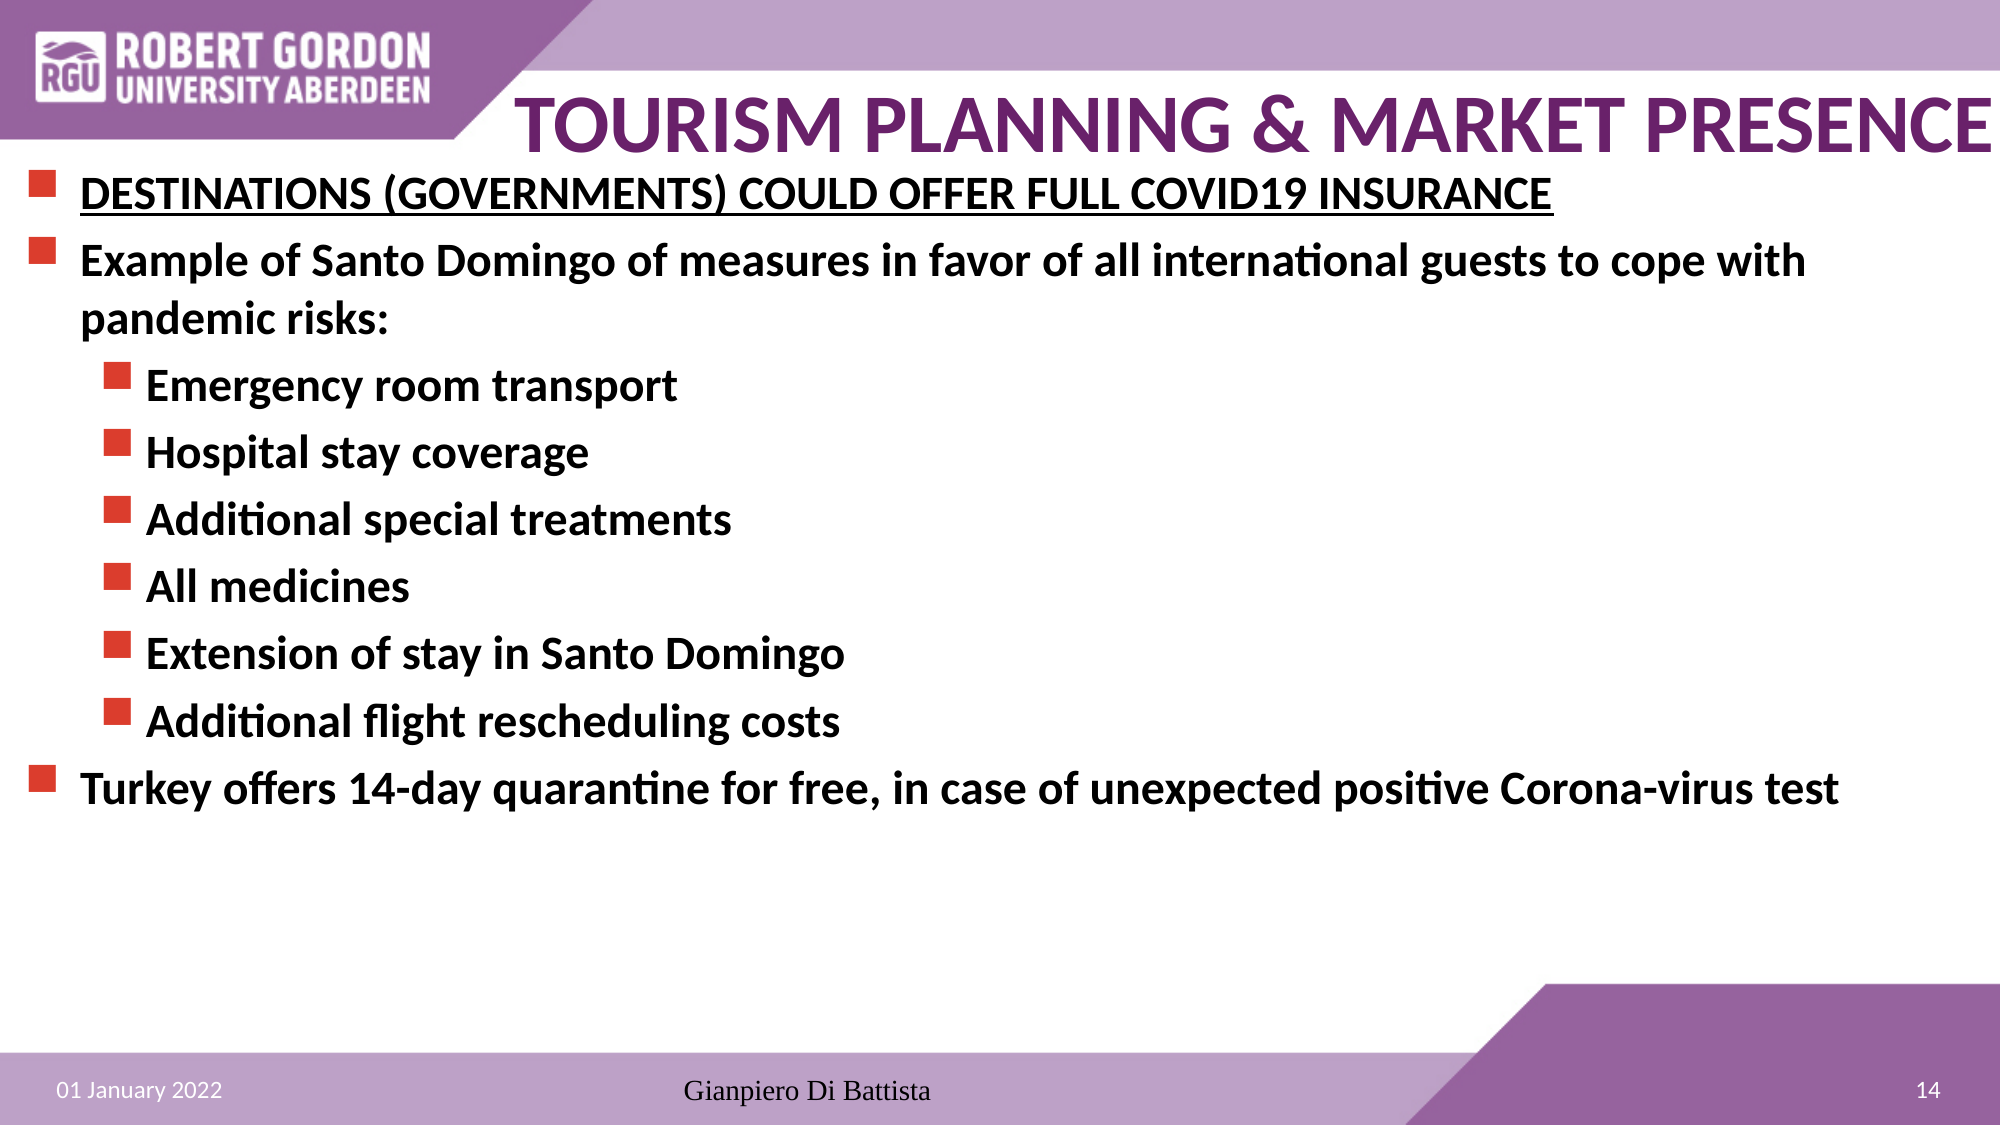

TOURISM PLANNING & MARKET PRESENCE
DESTINATIONS (GOVERNMENTS) COULD OFFER FULL COVID19 INSURANCE
Example of Santo Domingo of measures in favor of all international guests to cope with pandemic risks:
Emergency room transport
Hospital stay coverage
Additional special treatments
All medicines
Extension of stay in Santo Domingo
Additional flight rescheduling costs
Turkey offers 14-day quarantine for free, in case of unexpected positive Corona-virus test
14
01 January 2022
Gianpiero Di Battista